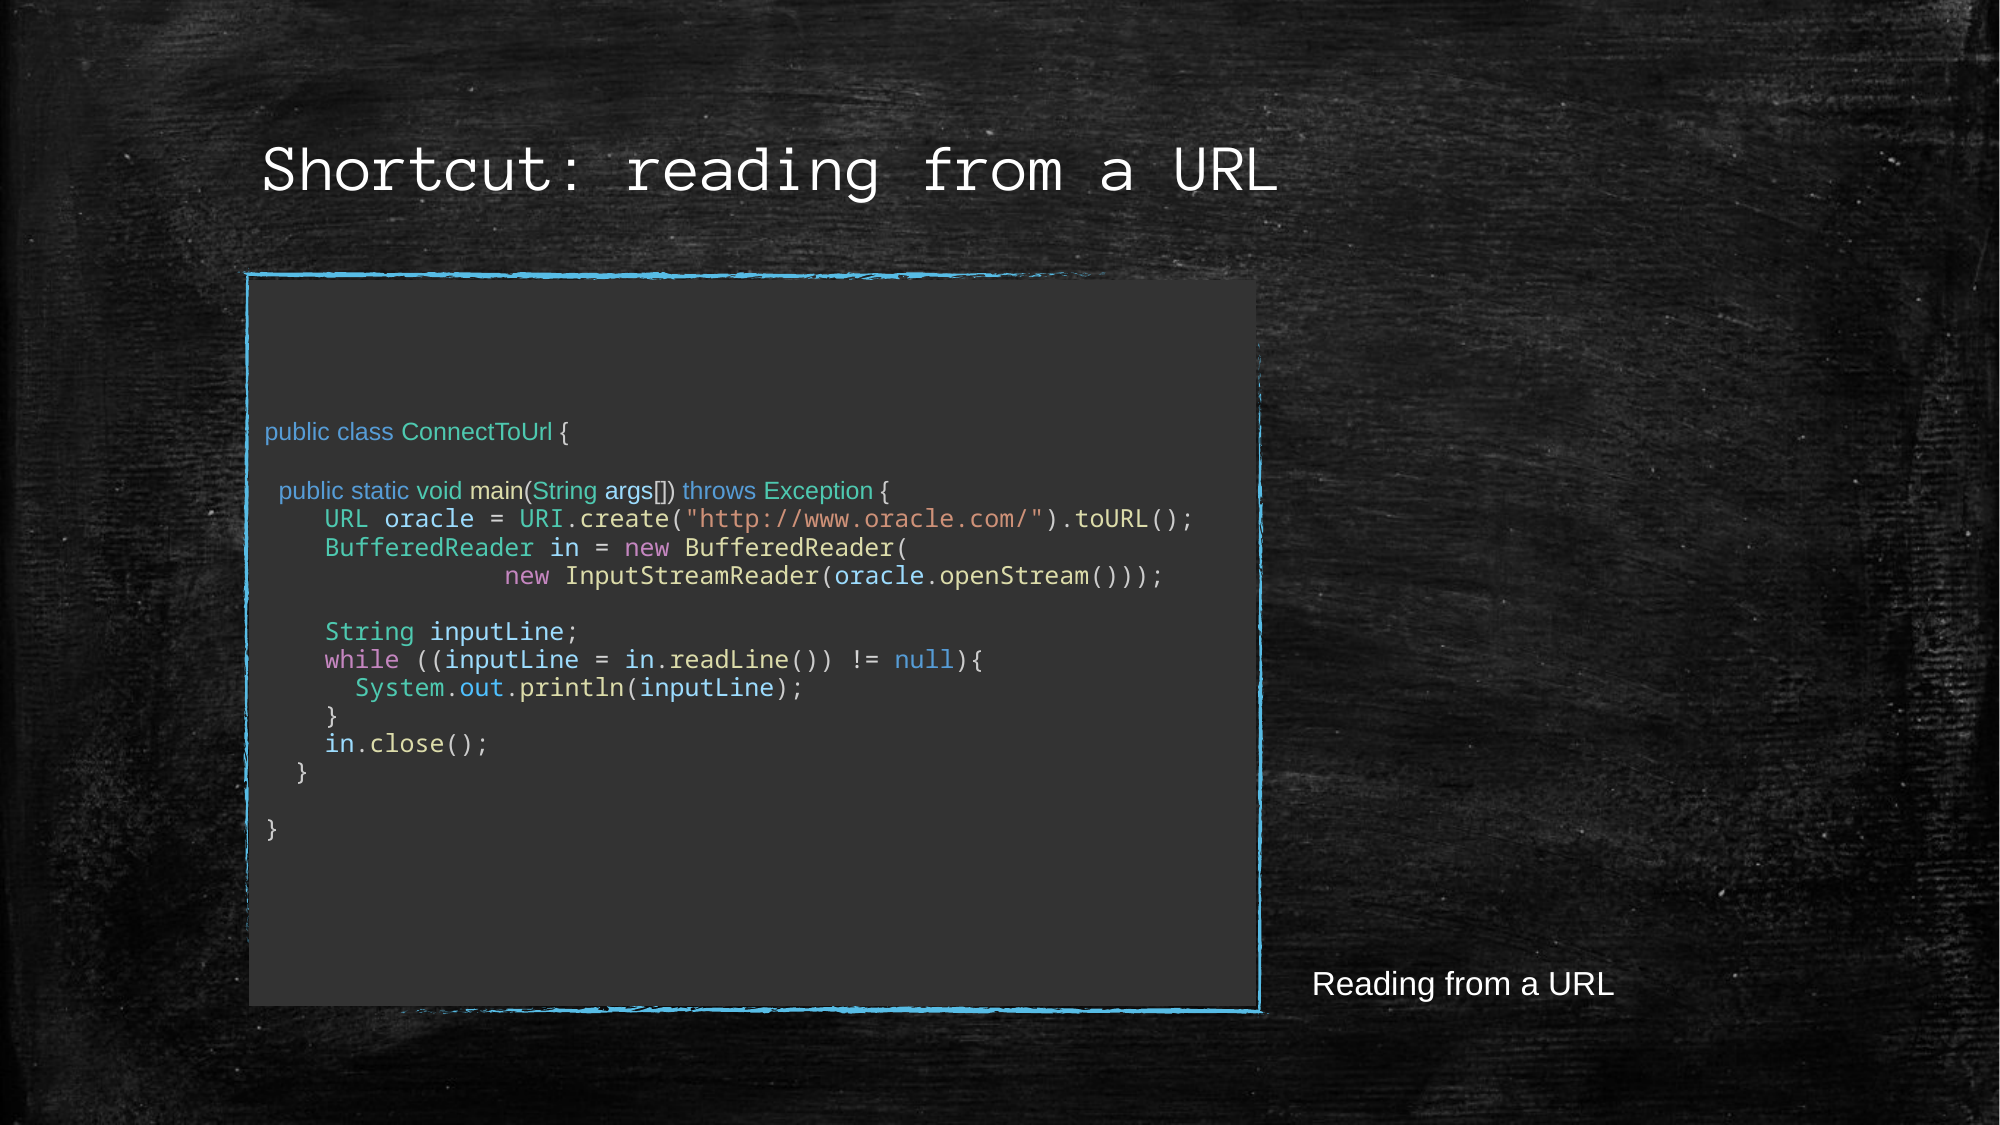

# Shortcut: reading from a URL
public class ConnectToUrl {
  public static void main(String args[]) throws Exception {
    URL oracle = URI.create("http://www.oracle.com/").toURL();
    BufferedReader in = new BufferedReader(
                new InputStreamReader(oracle.openStream()));
    String inputLine;
    while ((inputLine = in.readLine()) != null){
      System.out.println(inputLine);
    }
    in.close();
  }

}

Reading from a URL